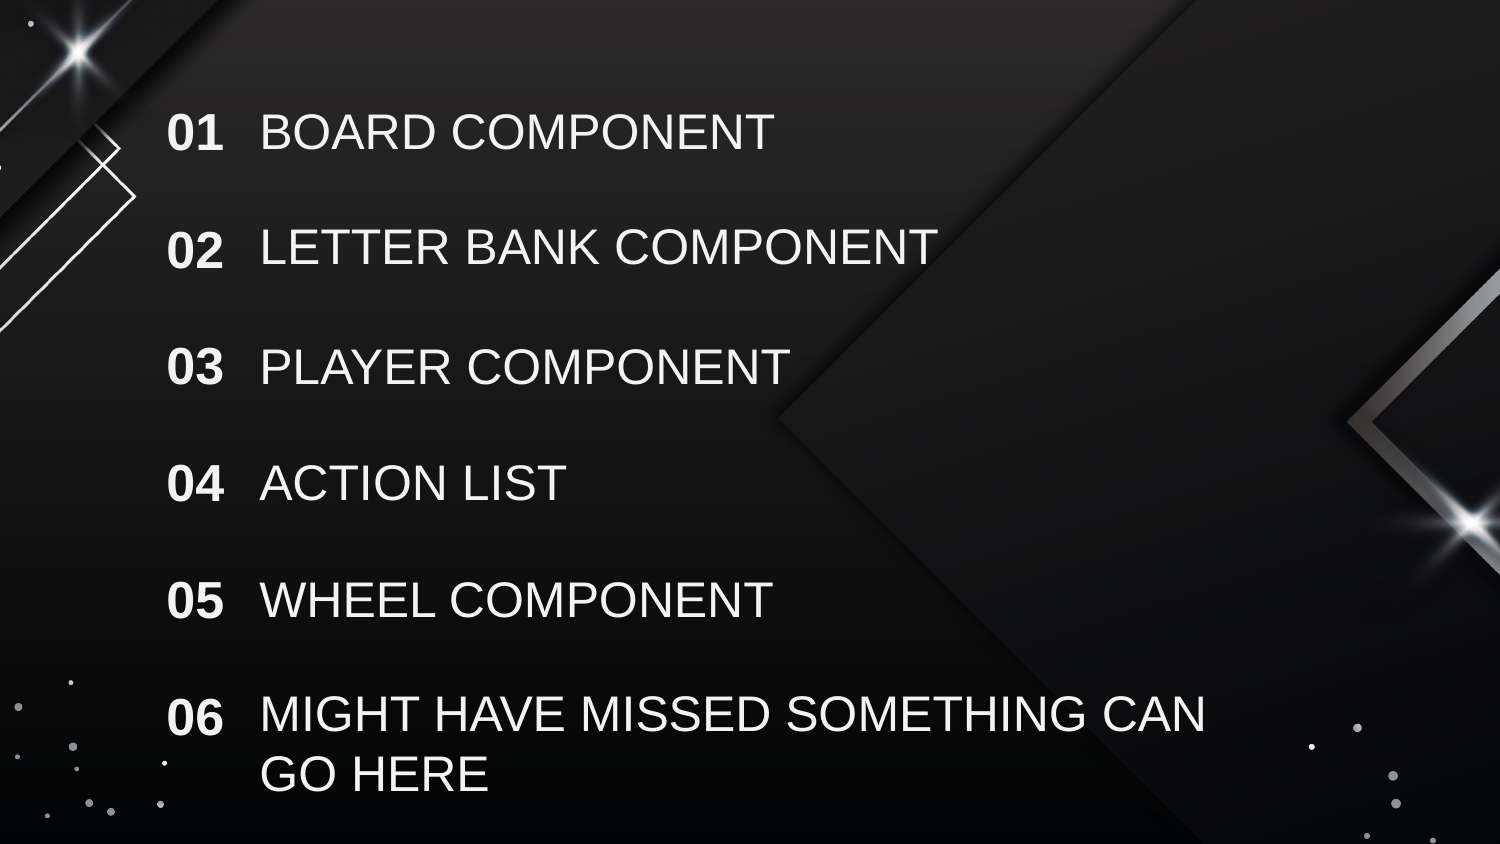

# BOARD COMPONENT
01
02
LETTER BANK COMPONENT
03
PLAYER COMPONENT
04
ACTION LIST
WHEEL COMPONENT
05
06
MIGHT HAVE MISSED SOMETHING CAN GO HERE